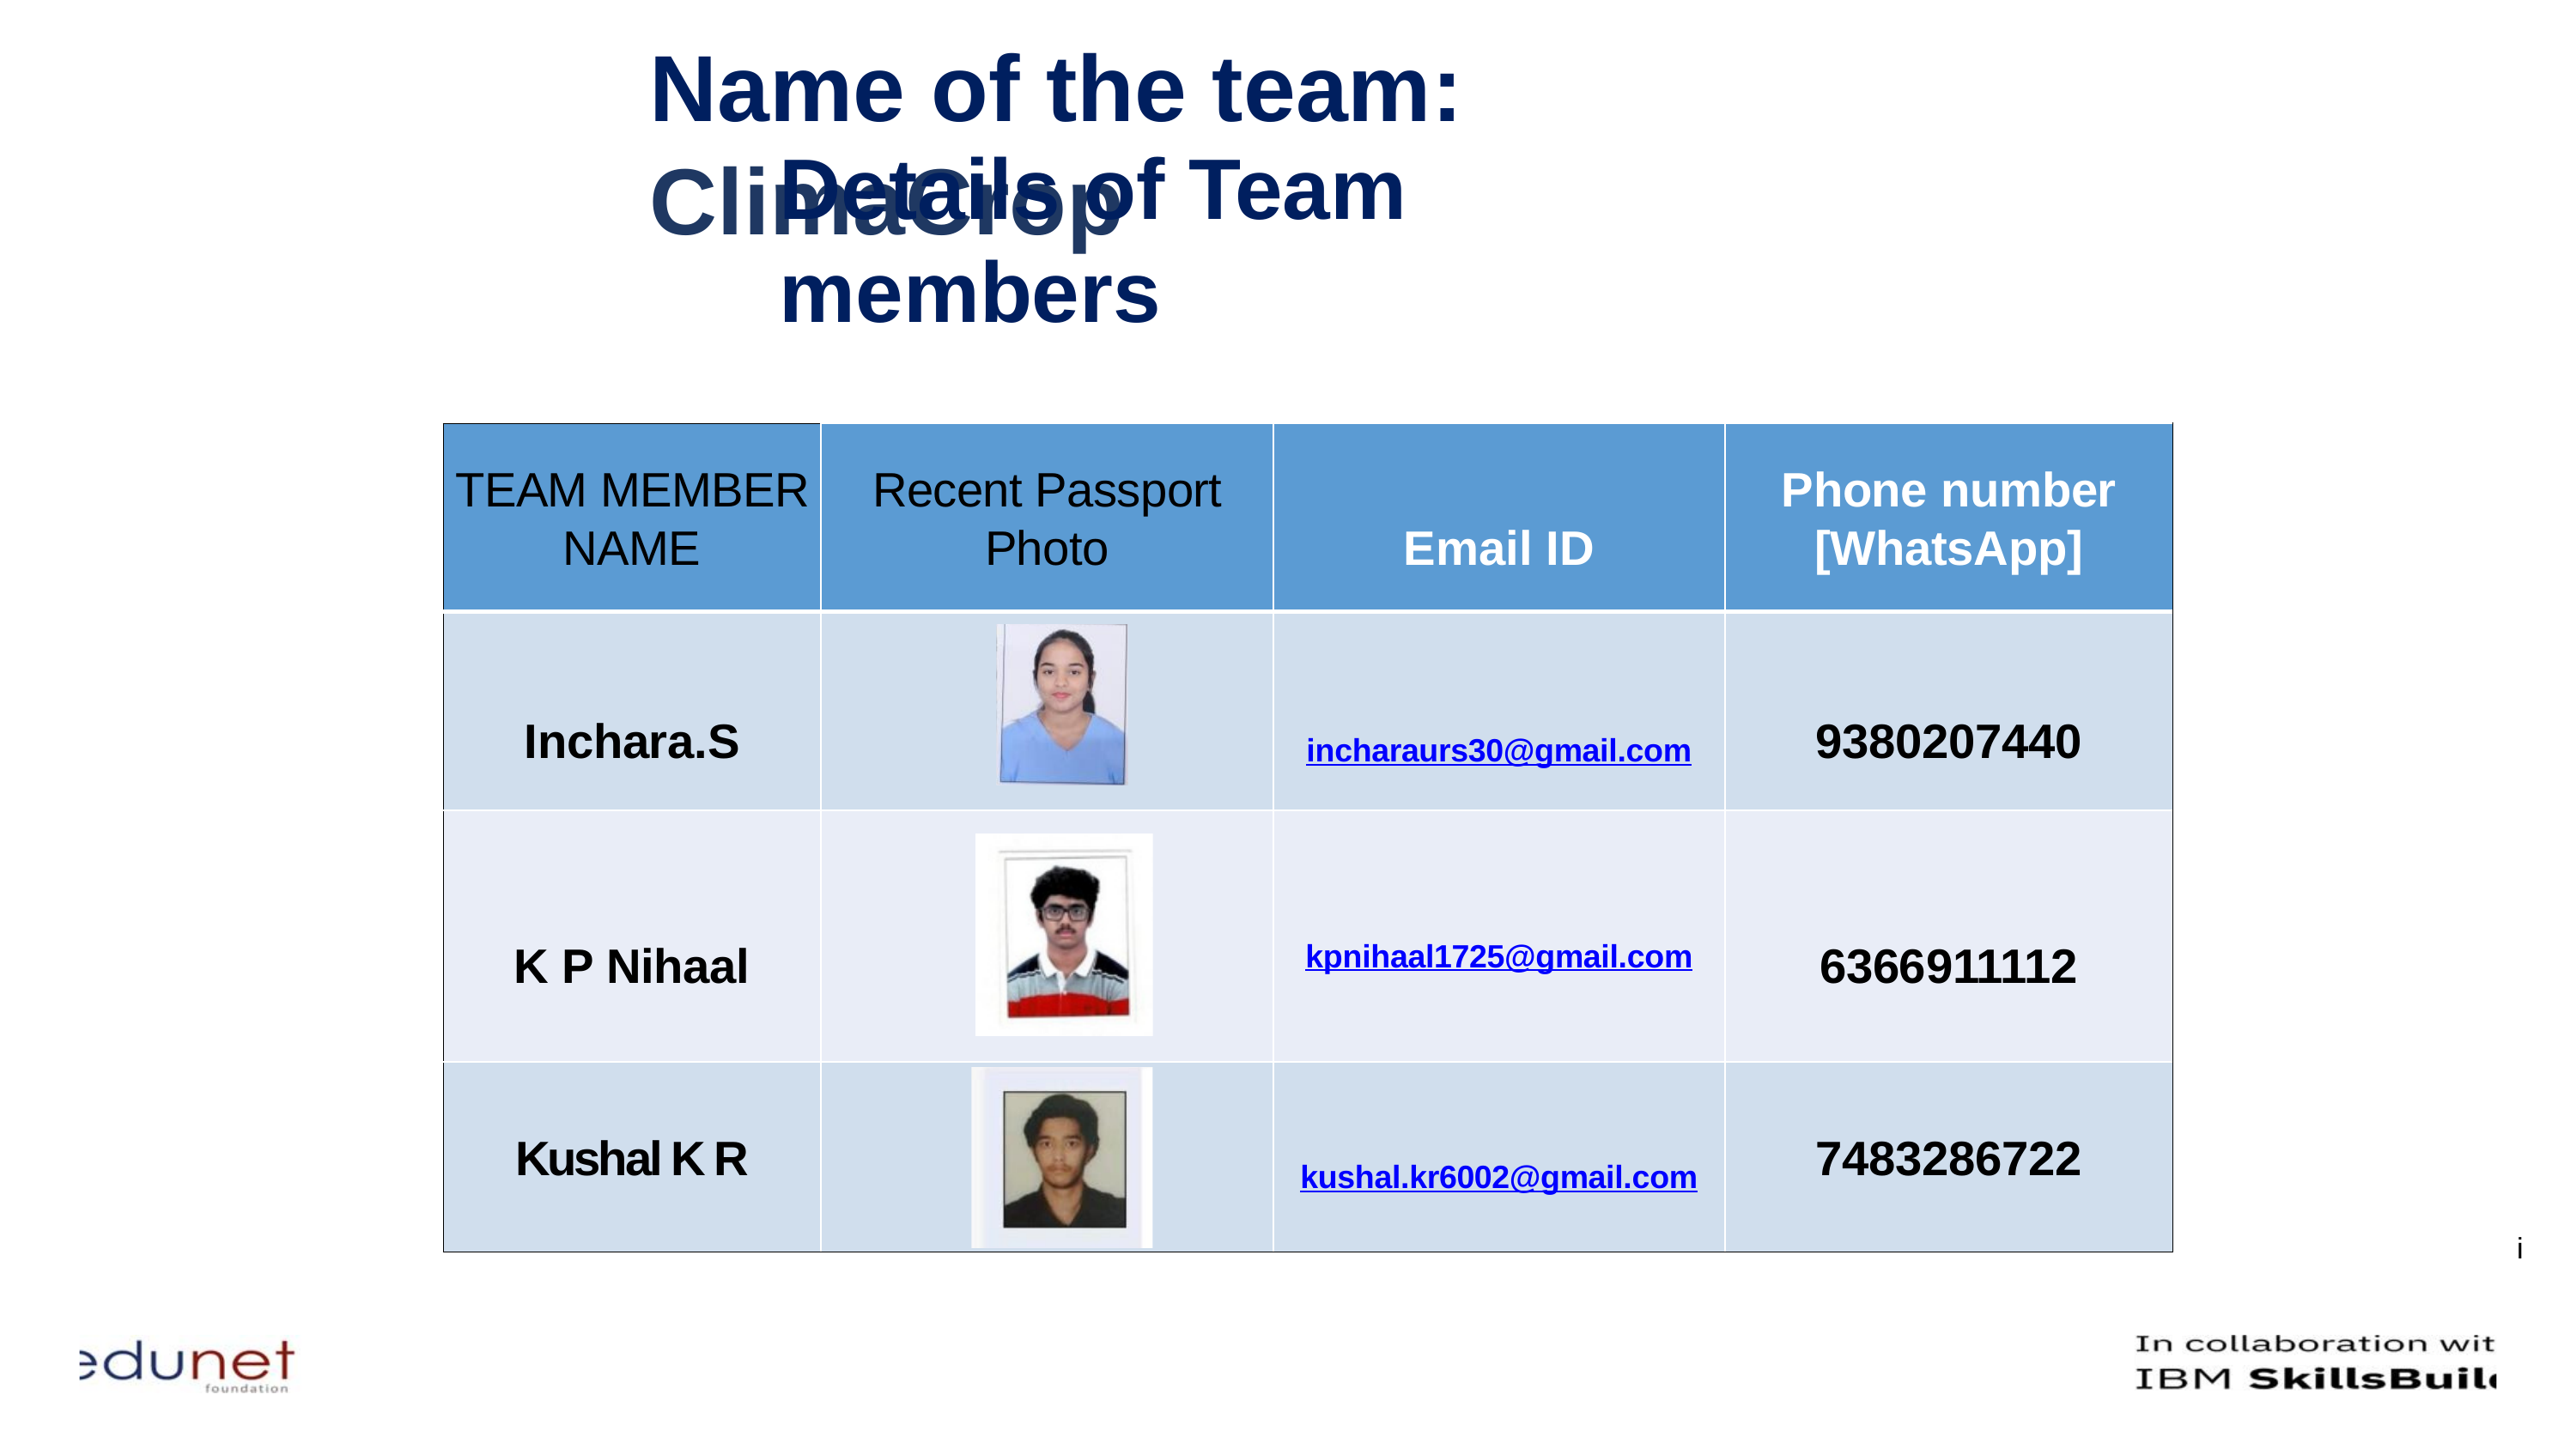

Name of the team:	ClimaCrop
Details of Team members
| TEAM MEMBER NAME | Recent Passport Photo | Email ID | Phone number [WhatsApp] |
| --- | --- | --- | --- |
| Inchara.S |  | incharaurs30@gmail.com | 9380207440 |
| K P Nihaal |  | kpnihaal1725@gmail.com | 6366911112 |
| Kushal K R |  | kushal.kr6002@gmail.com | 7483286722 |

i